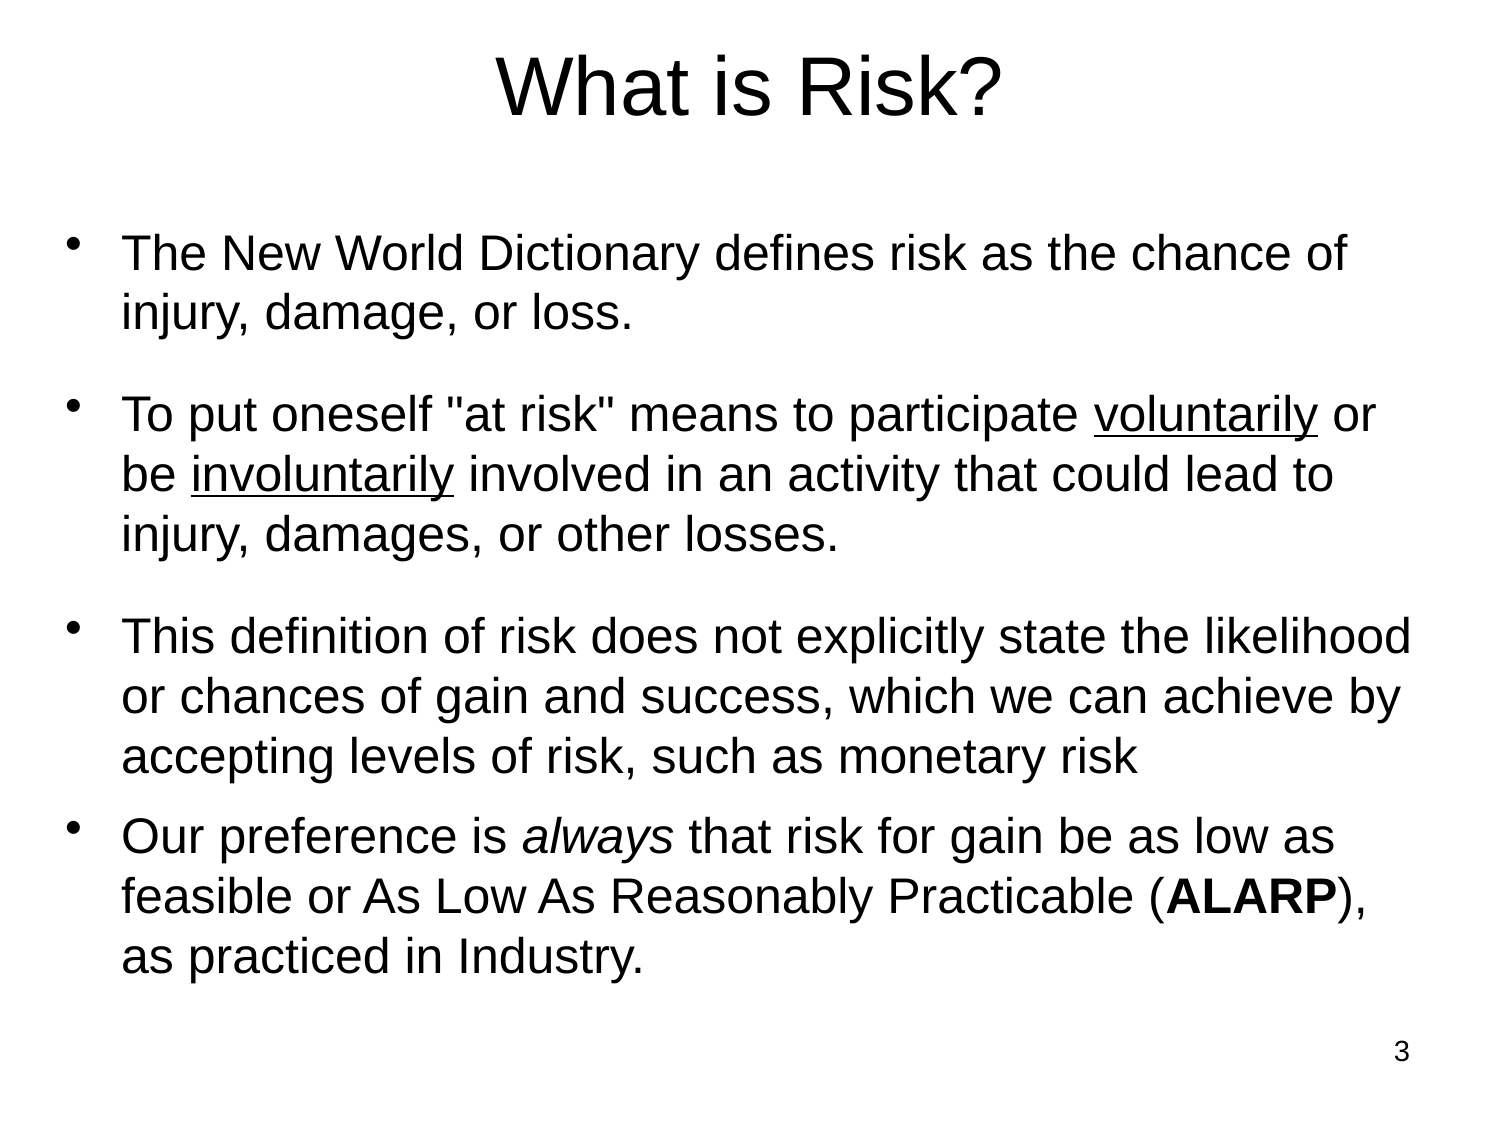

# What is Risk?
The New World Dictionary defines risk as the chance of injury, damage, or loss.
To put oneself "at risk" means to participate voluntarily or be involuntarily involved in an activity that could lead to injury, damages, or other losses.
This definition of risk does not explicitly state the likelihood or chances of gain and success, which we can achieve by accepting levels of risk, such as monetary risk
Our preference is always that risk for gain be as low as feasible or As Low As Reasonably Practicable (ALARP), as practiced in Industry.
3